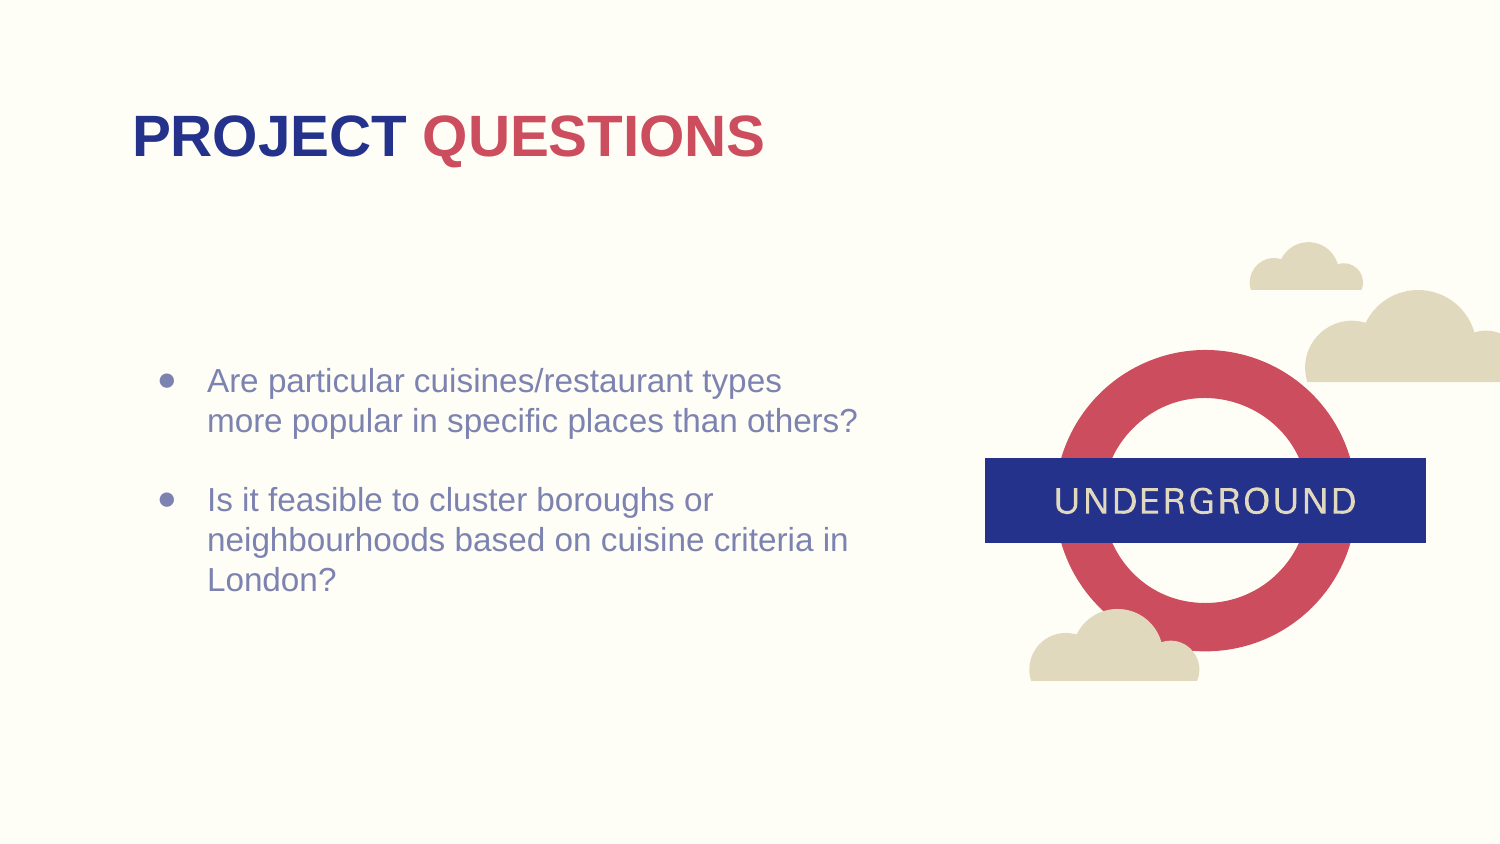

# PROJECT QUESTIONS

Are particular cuisines/restaurant types more popular in specific places than others?

Is it feasible to cluster boroughs or neighbourhoods based on cuisine criteria in London?